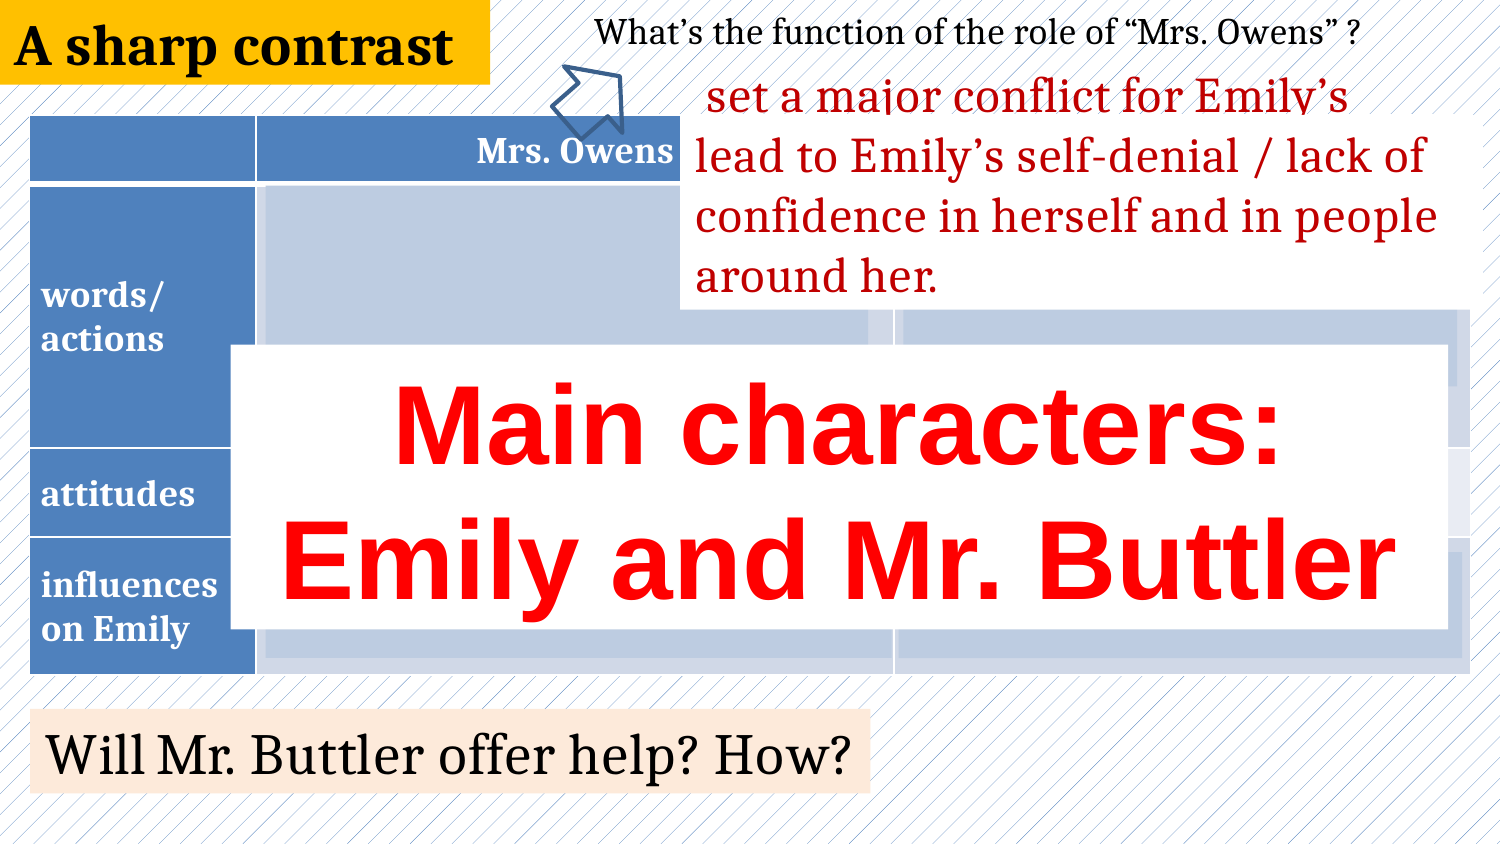

A sharp contrast
What’s the function of the role of “Mrs. Owens” ?
set a major conflict for Emily’s story

|  | Mrs. Owens | Mr. Buttler |
| --- | --- | --- |
| words/ actions | “Child, you just don't fit. Everyone would stare at you and that would make you uncomfortable. It would make them uncomfortable, too” Sent her back without even letting her singing a single note. | Suggested Emily’s having a try “Emily, you're next” Kept her company |
| attitudes | negative and disapproving | concerned and caring encouraging and supportive |
| influences on Emily | Hurt and upset, she decided never to try out again. | Though hesitant and struggling, she took the challenge . |
lead to Emily’s self-denial / lack of confidence in herself and in people around her.

Main characters:
Emily and Mr. Buttler

Will Mr. Buttler offer help? How?